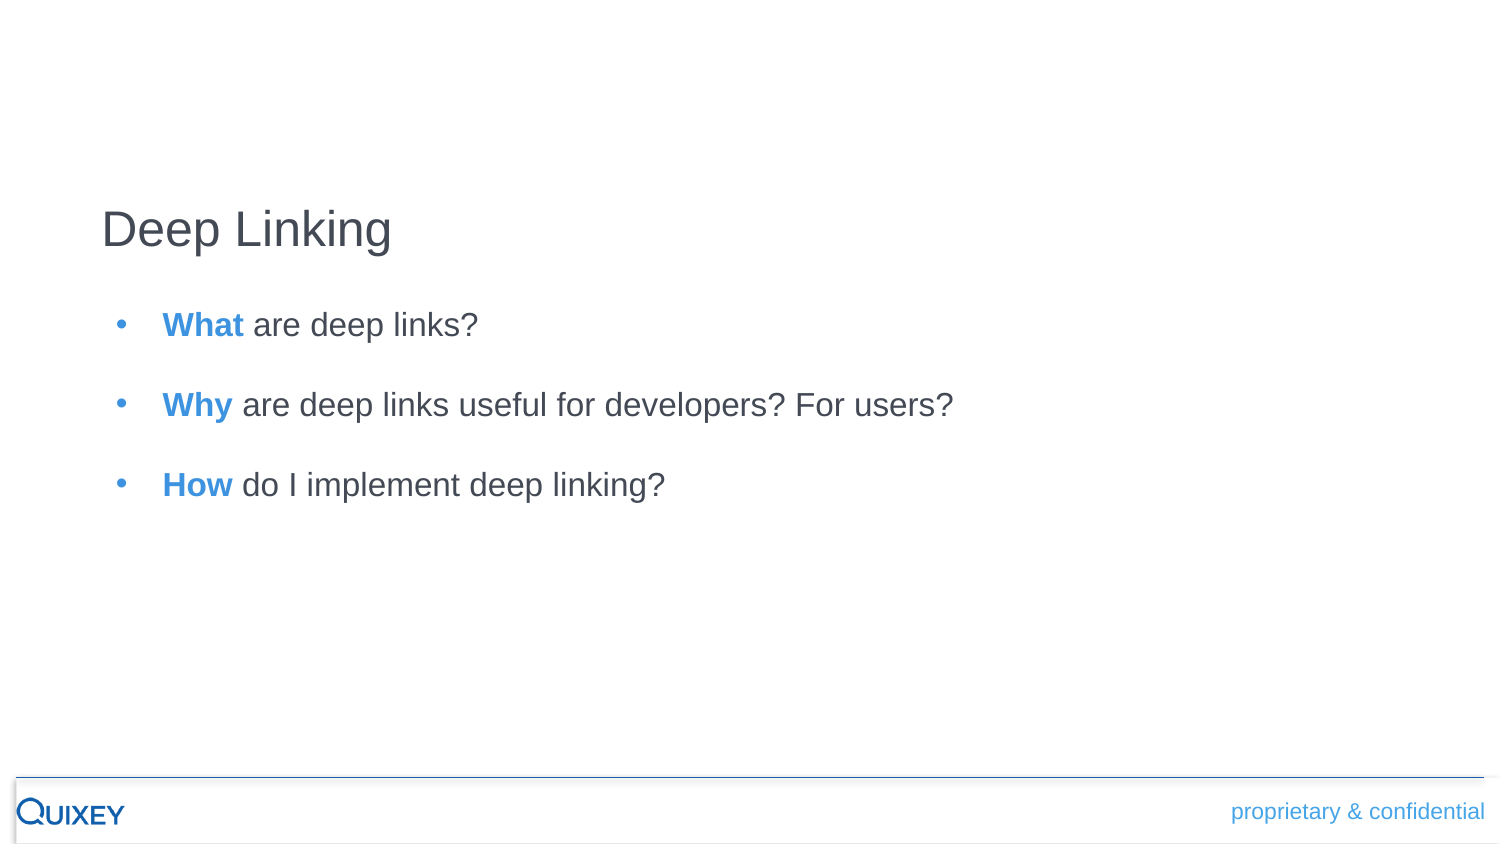

Deep Linking
What are deep links?

Why are deep links useful for developers? For users?

How do I implement deep linking?